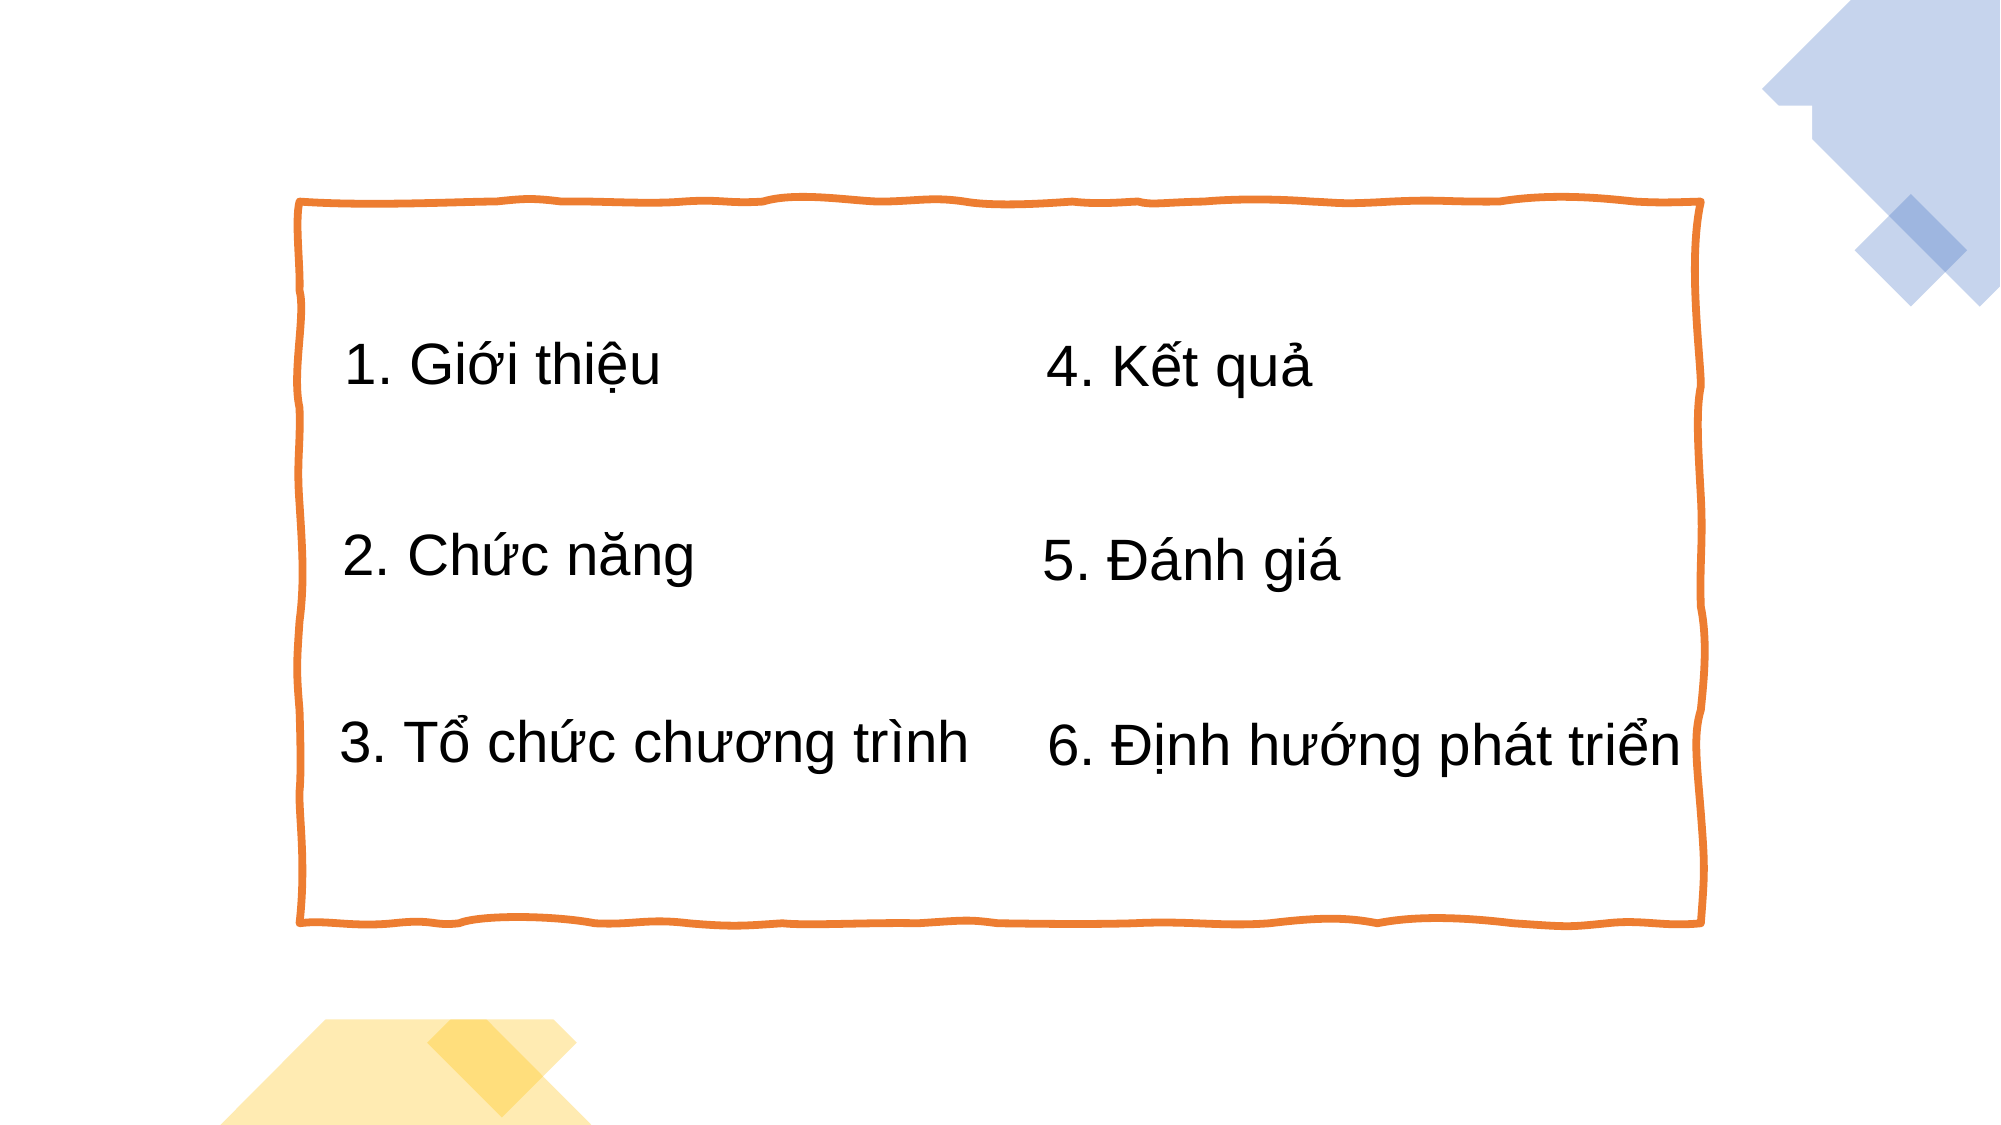

1. Giới thiệu
4. Kết quả
2. Chức năng
5. Đánh giá
3. Tổ chức chương trình
6. Định hướng phát triển